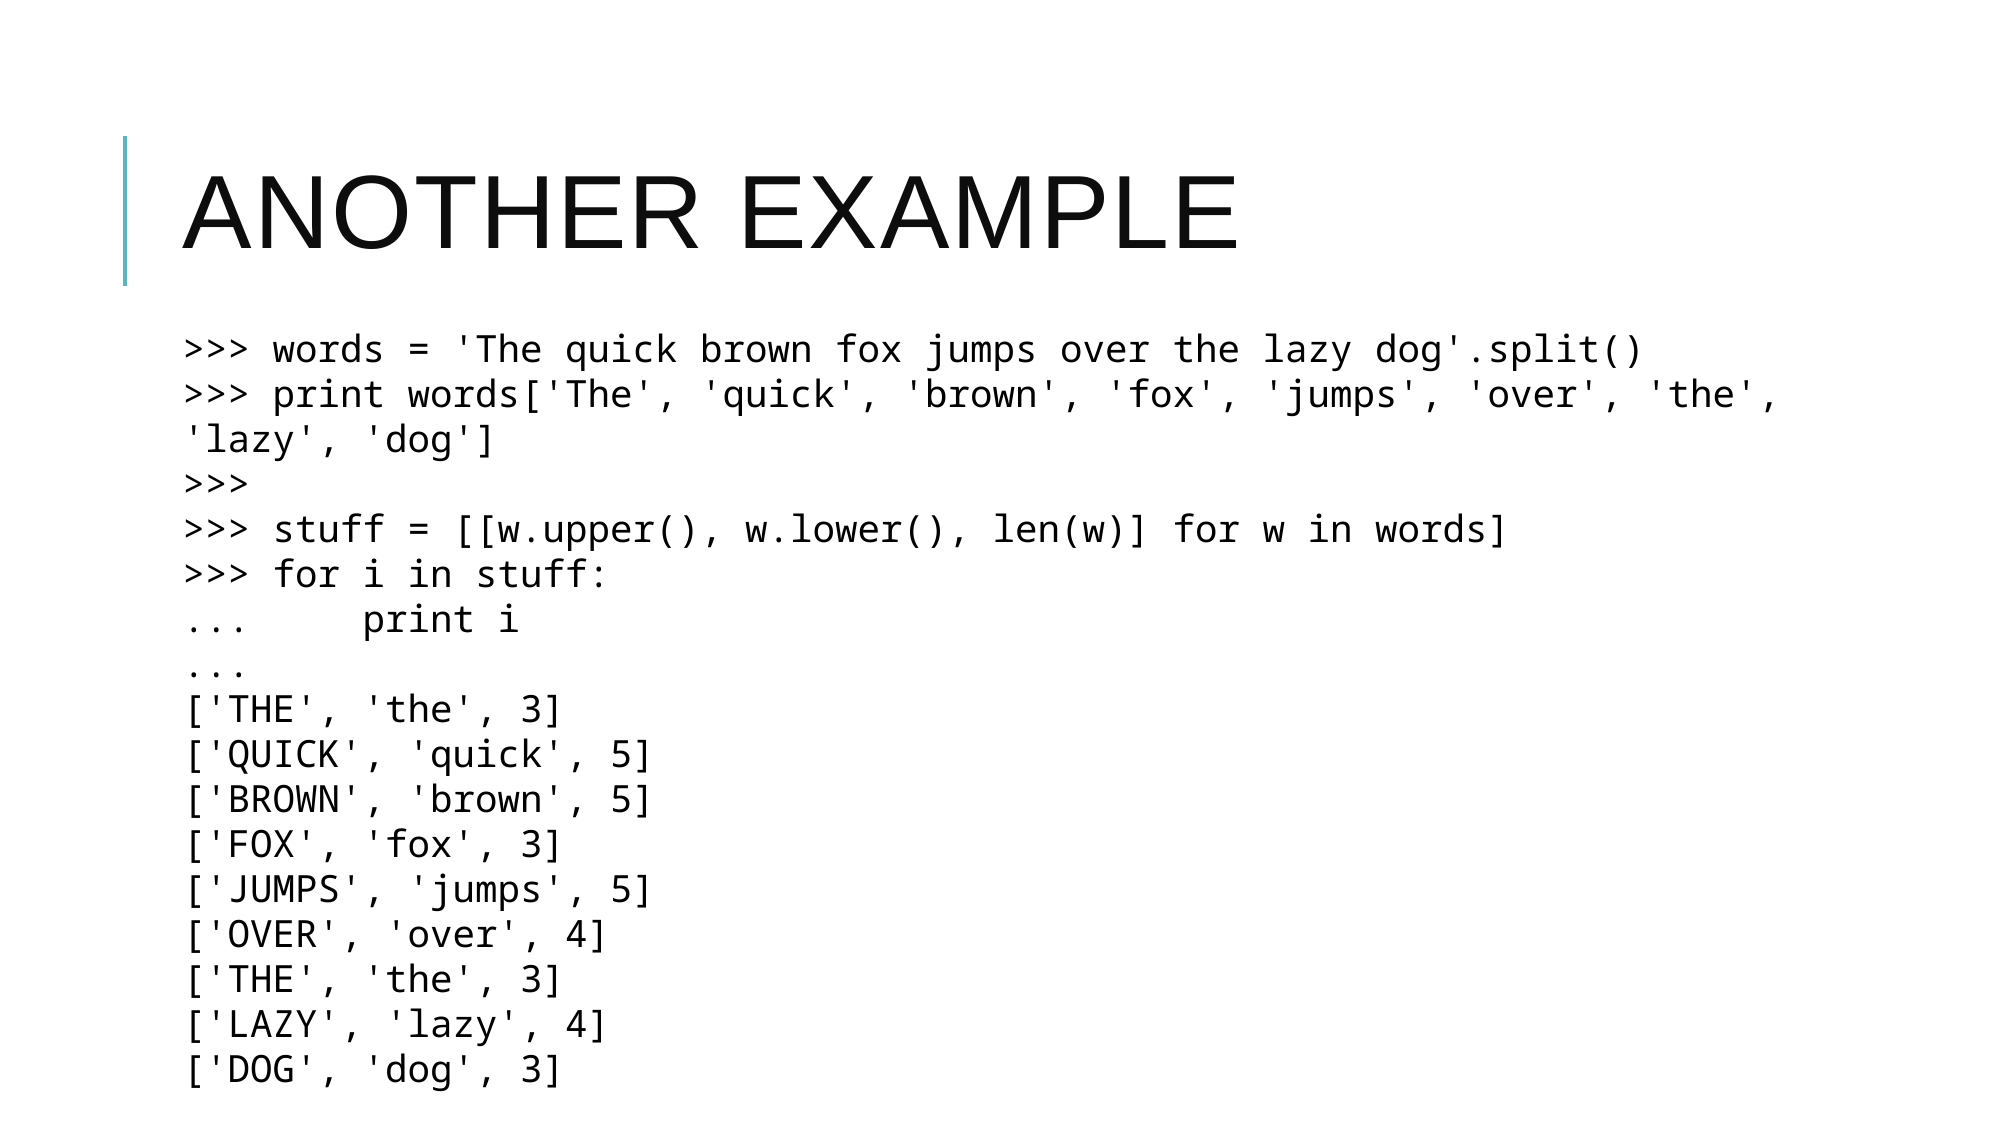

# Another example
>>> words = 'The quick brown fox jumps over the lazy dog'.split()
>>> print words['The', 'quick', 'brown', 'fox', 'jumps', 'over', 'the', 'lazy', 'dog']
>>>
>>> stuff = [[w.upper(), w.lower(), len(w)] for w in words]
>>> for i in stuff:
...     print i
...
['THE', 'the', 3]
['QUICK', 'quick', 5]
['BROWN', 'brown', 5]
['FOX', 'fox', 3]
['JUMPS', 'jumps', 5]
['OVER', 'over', 4]
['THE', 'the', 3]
['LAZY', 'lazy', 4]
['DOG', 'dog', 3]